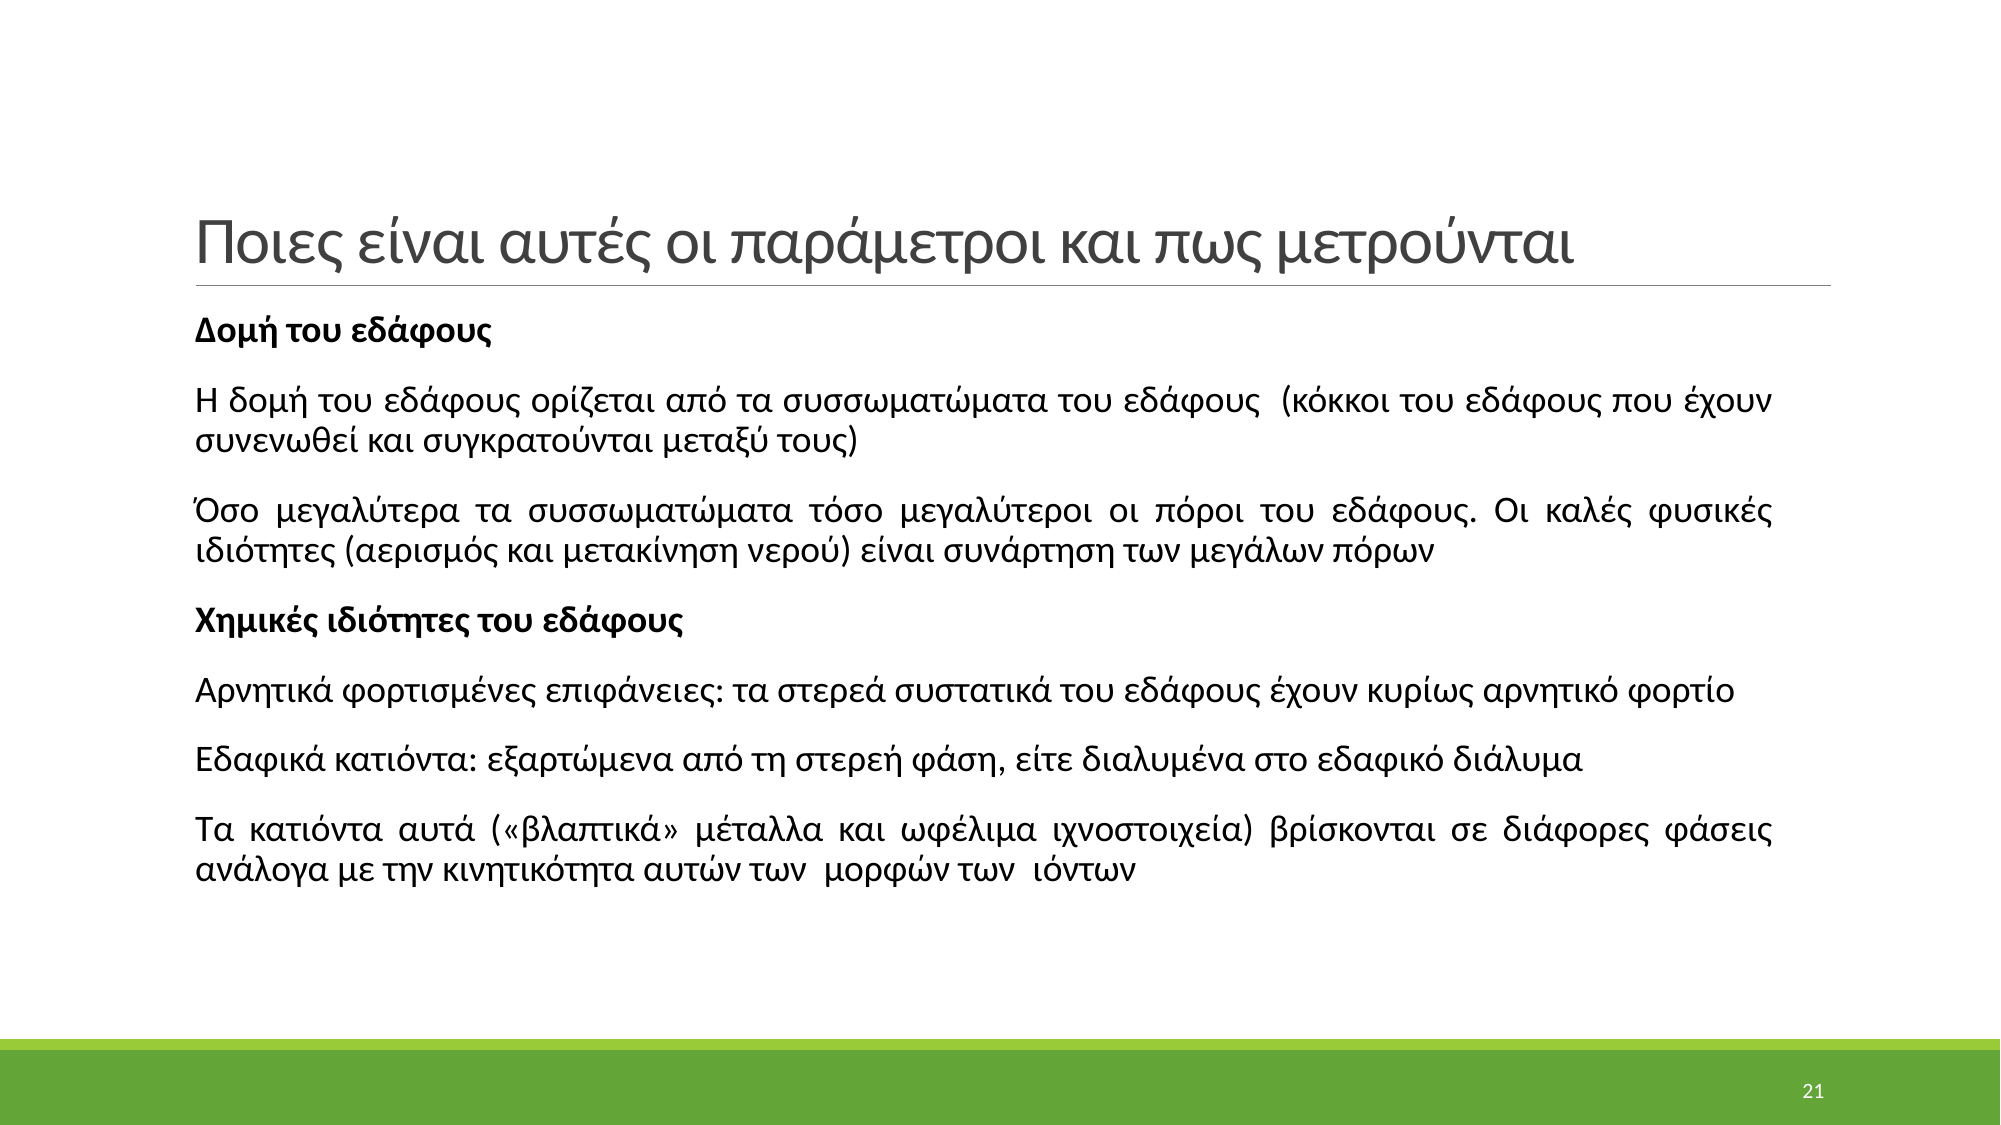

# Ποιες είναι αυτές οι παράμετροι και πως μετρούνται
∆οµή του εδάφους
Η δοµή του εδάφους ορίζεται από τα συσσωµατώµατα του εδάφους  (κόκκοι του εδάφους που έχουν συνενωθεί και συγκρατούνται µεταξύ τους)
Όσο μεγαλύτερα τα συσσωµατώµατα τόσο µεγαλύτεροι οι πόροι του εδάφους. Οι καλές φυσικές ιδιότητες (αερισµός και µετακίνηση νερού) είναι συνάρτηση των μεγάλων πόρων
Χημικές ιδιότητες του εδάφους
Αρνητικά φορτισµένες επιφάνειες: τα στερεά συστατικά του εδάφους έχουν κυρίως αρνητικό φορτίο
Εδαφικά κατιόντα: εξαρτώµενα από τη στερεή φάση, είτε διαλυµένα στο εδαφικό διάλυµα
Τα κατιόντα αυτά («βλαπτικά» μέταλλα και ωφέλιμα ιχνοστοιχεία) βρίσκονται σε διάφορες φάσεις ανάλογα με την κινητικότητα αυτών των  μορφών των  ιόντων

21